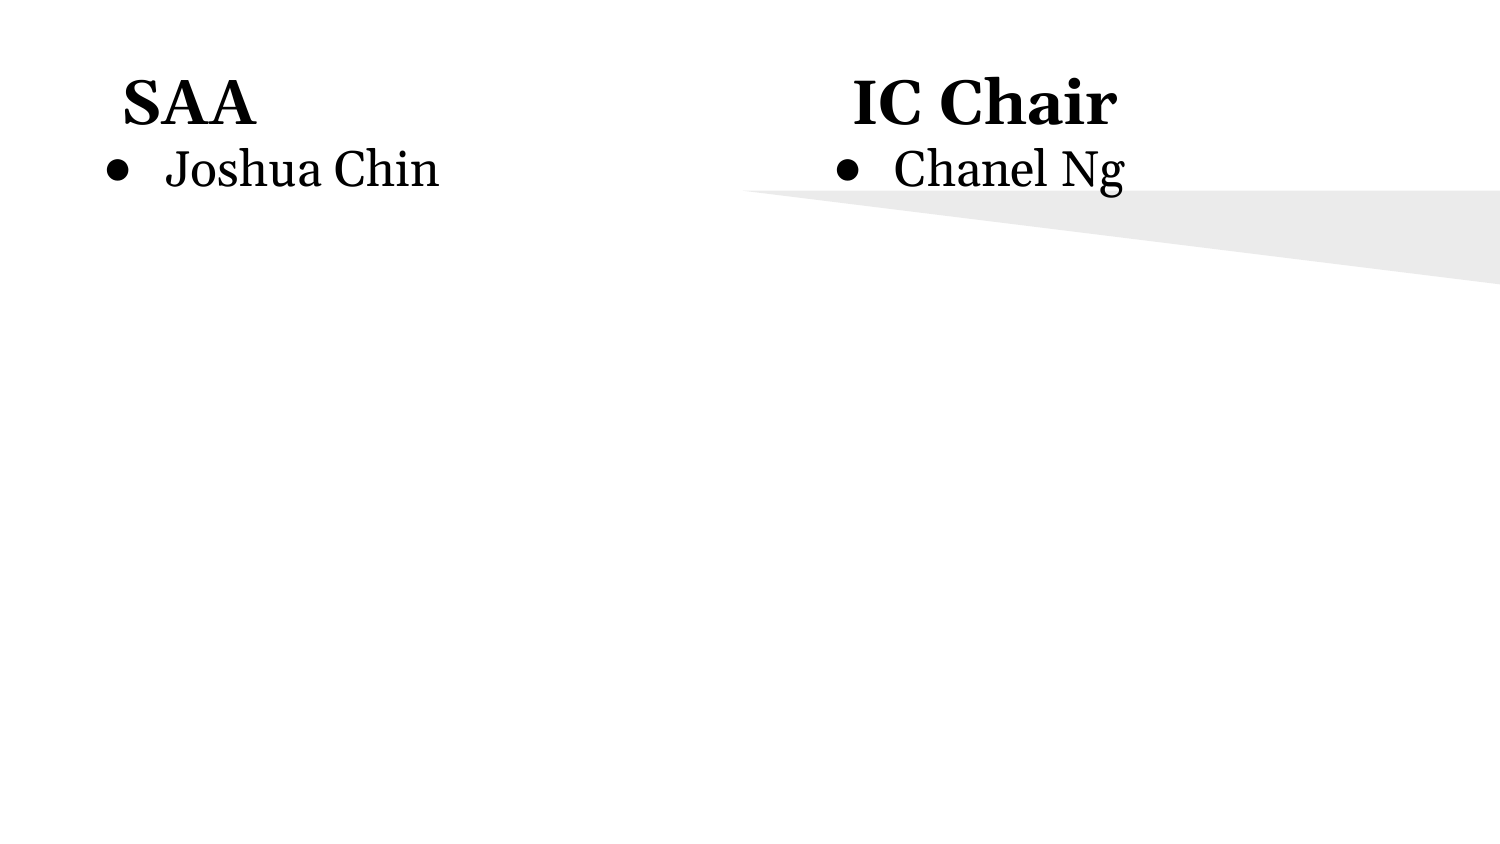

SAA
Joshua Chin

IC Chair
Chanel Ng